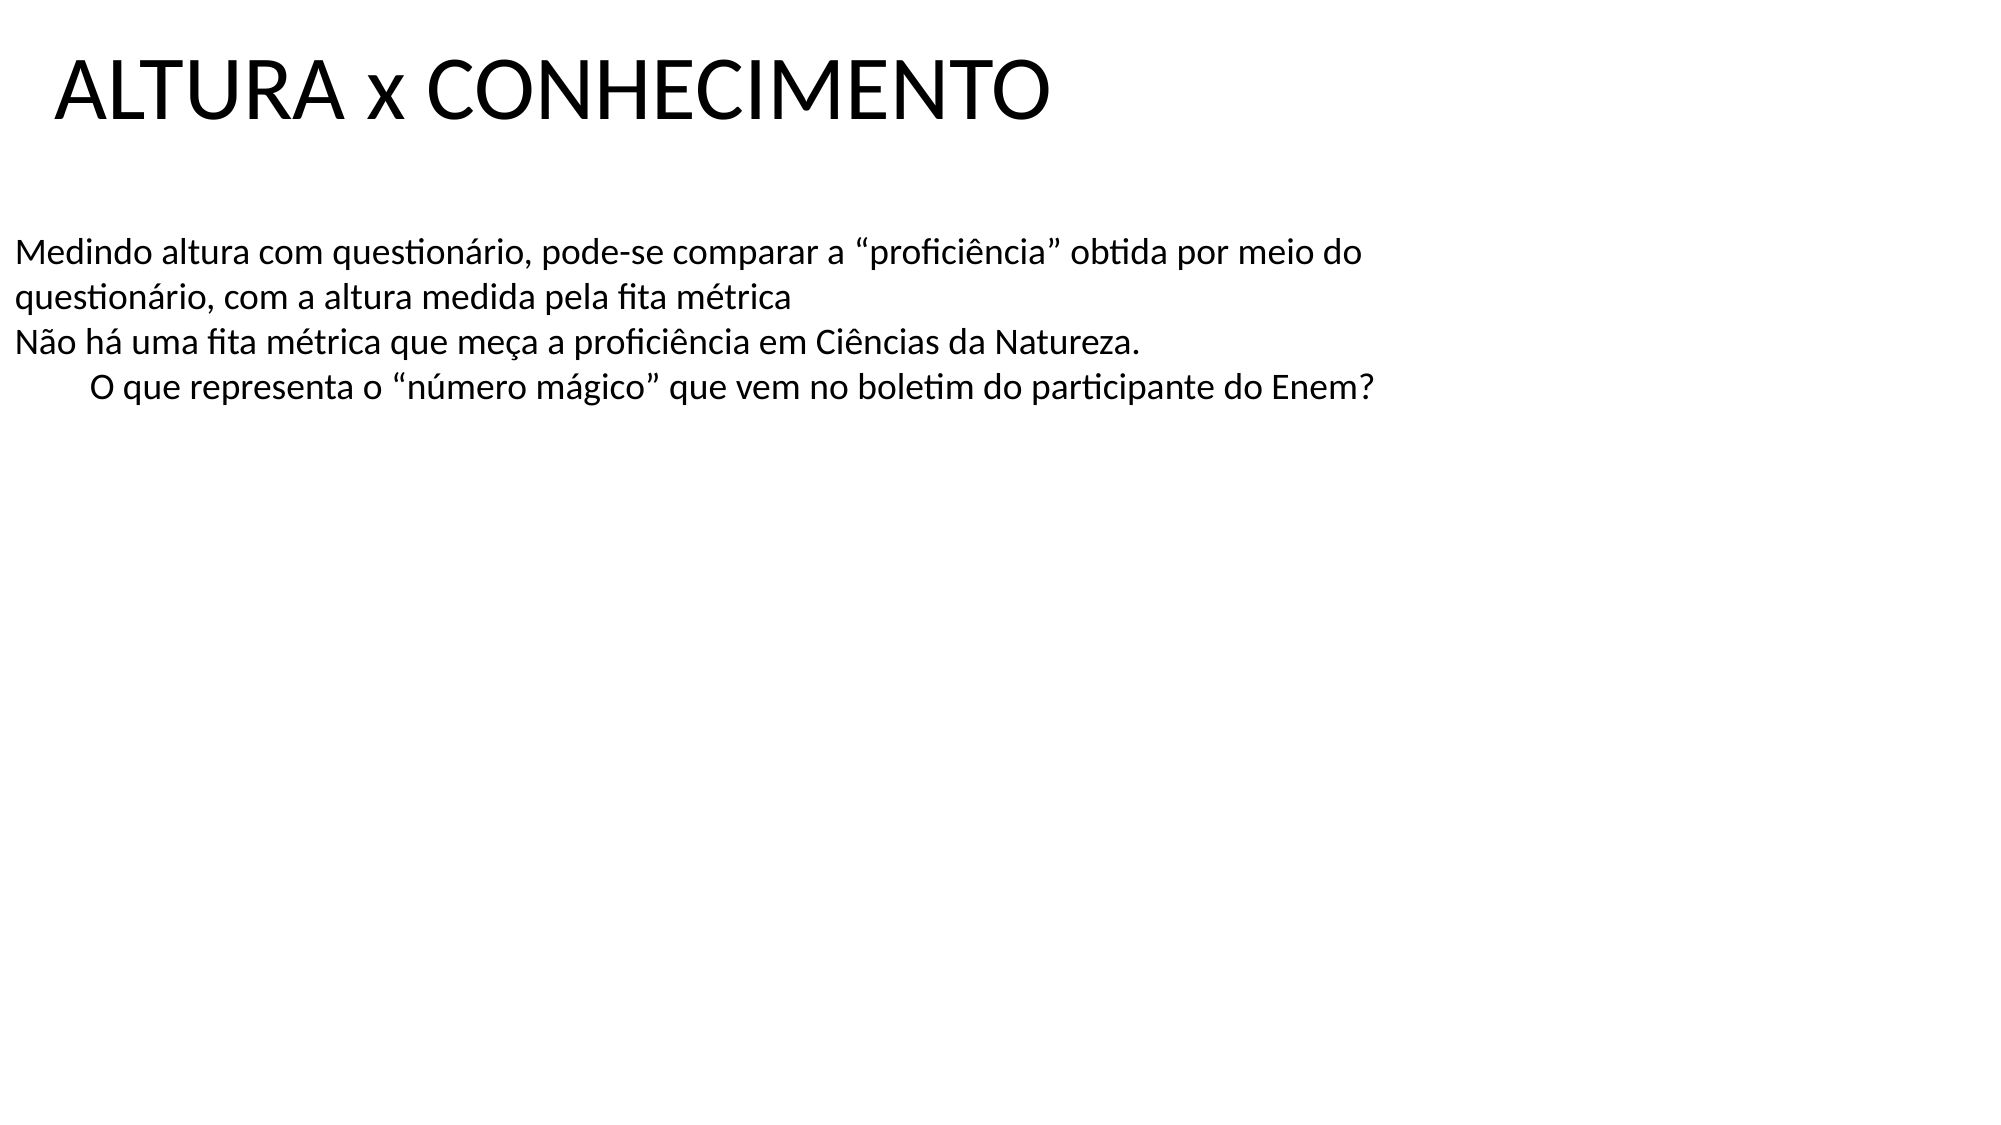

# ALTURA x CONHECIMENTO
Medindo altura com questionário, pode-se comparar a “proficiência” obtida por meio do questionário, com a altura medida pela fita métrica
Não há uma fita métrica que meça a proficiência em Ciências da Natureza.
O que representa o “número mágico” que vem no boletim do participante do Enem?